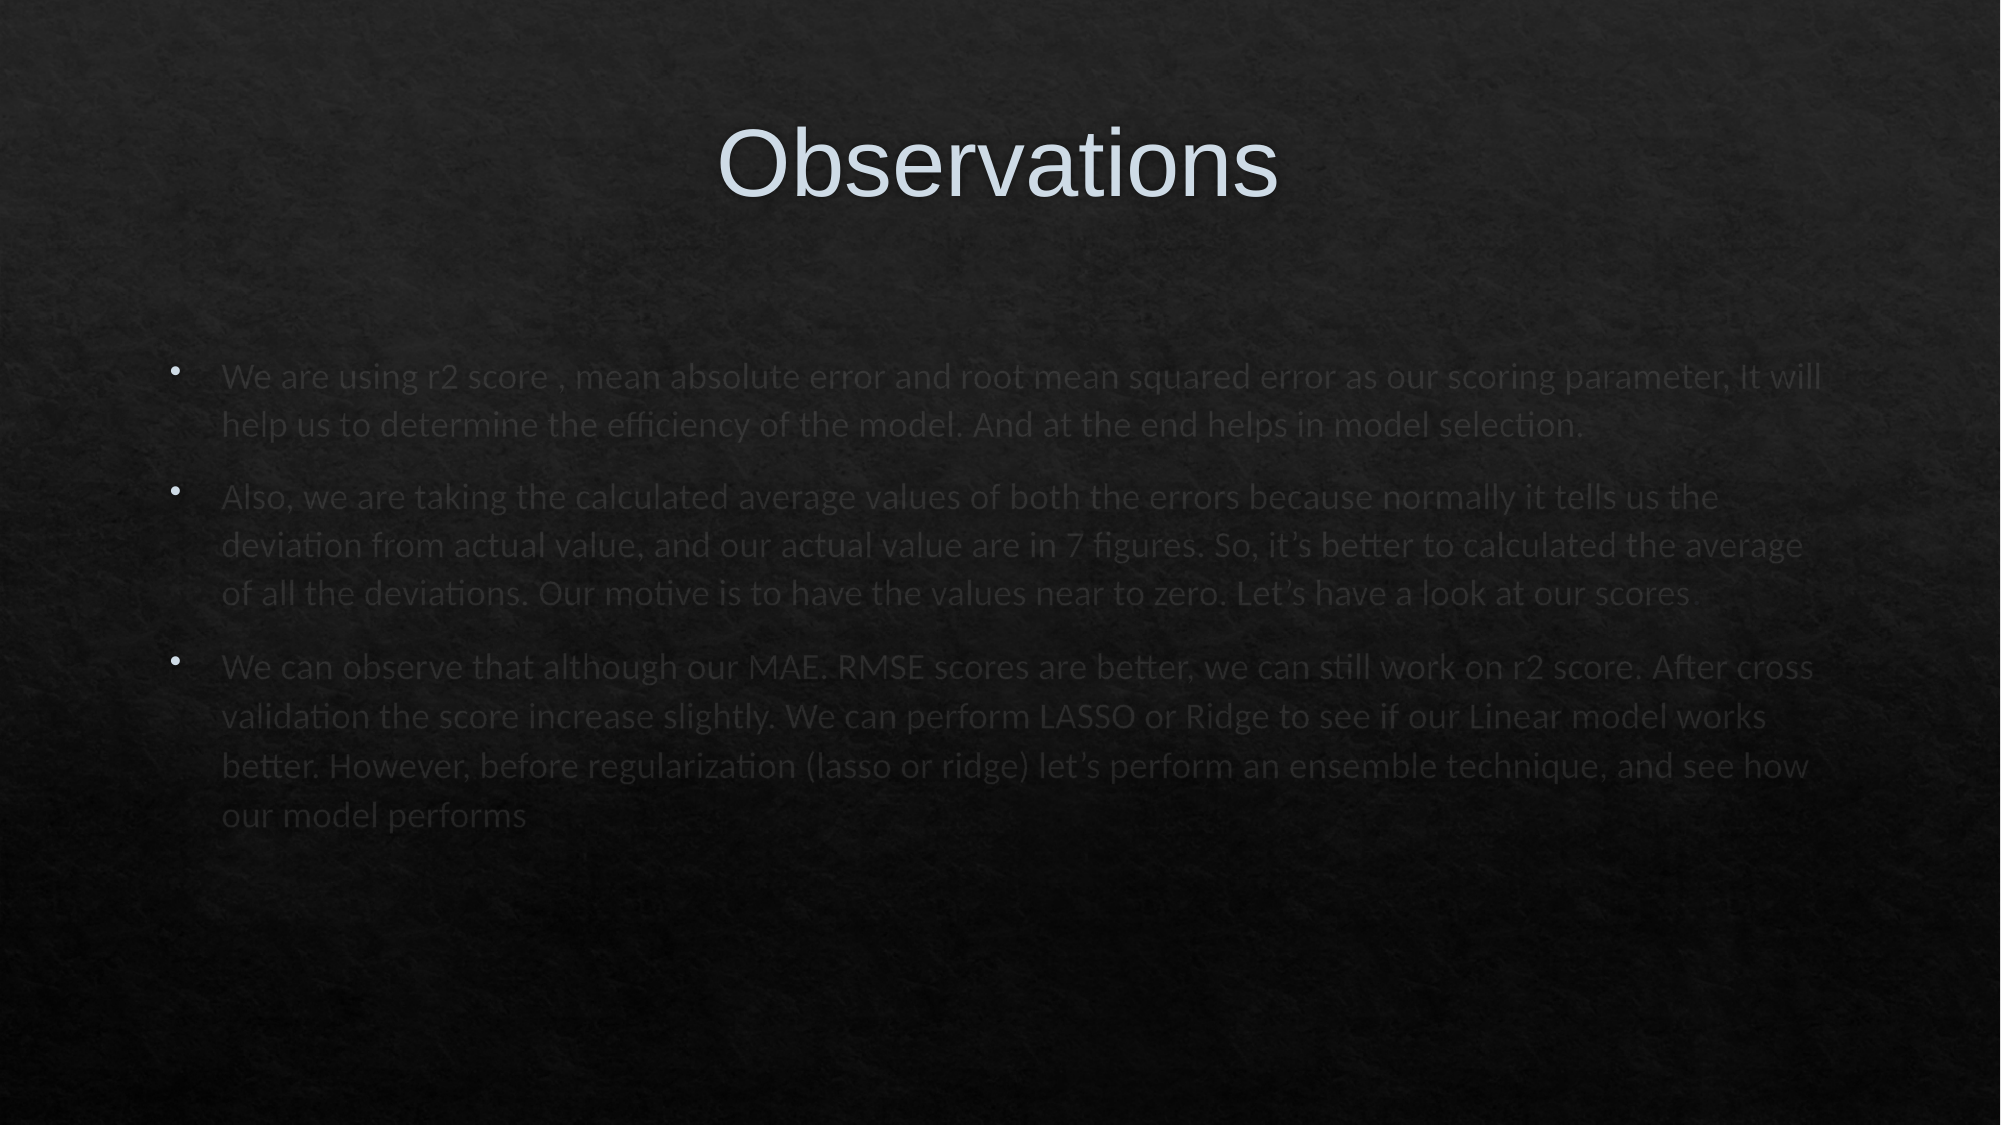

# Observations
We are using r2 score , mean absolute error and root mean squared error as our scoring parameter, It will help us to determine the efficiency of the model. And at the end helps in model selection.
Also, we are taking the calculated average values of both the errors because normally it tells us the deviation from actual value, and our actual value are in 7 figures. So, it’s better to calculated the average of all the deviations. Our motive is to have the values near to zero. Let’s have a look at our scores.
We can observe that although our MAE. RMSE scores are better, we can still work on r2 score. After cross validation the score increase slightly. We can perform LASSO or Ridge to see if our Linear model works better. However, before regularization (lasso or ridge) let’s perform an ensemble technique, and see how our model performs